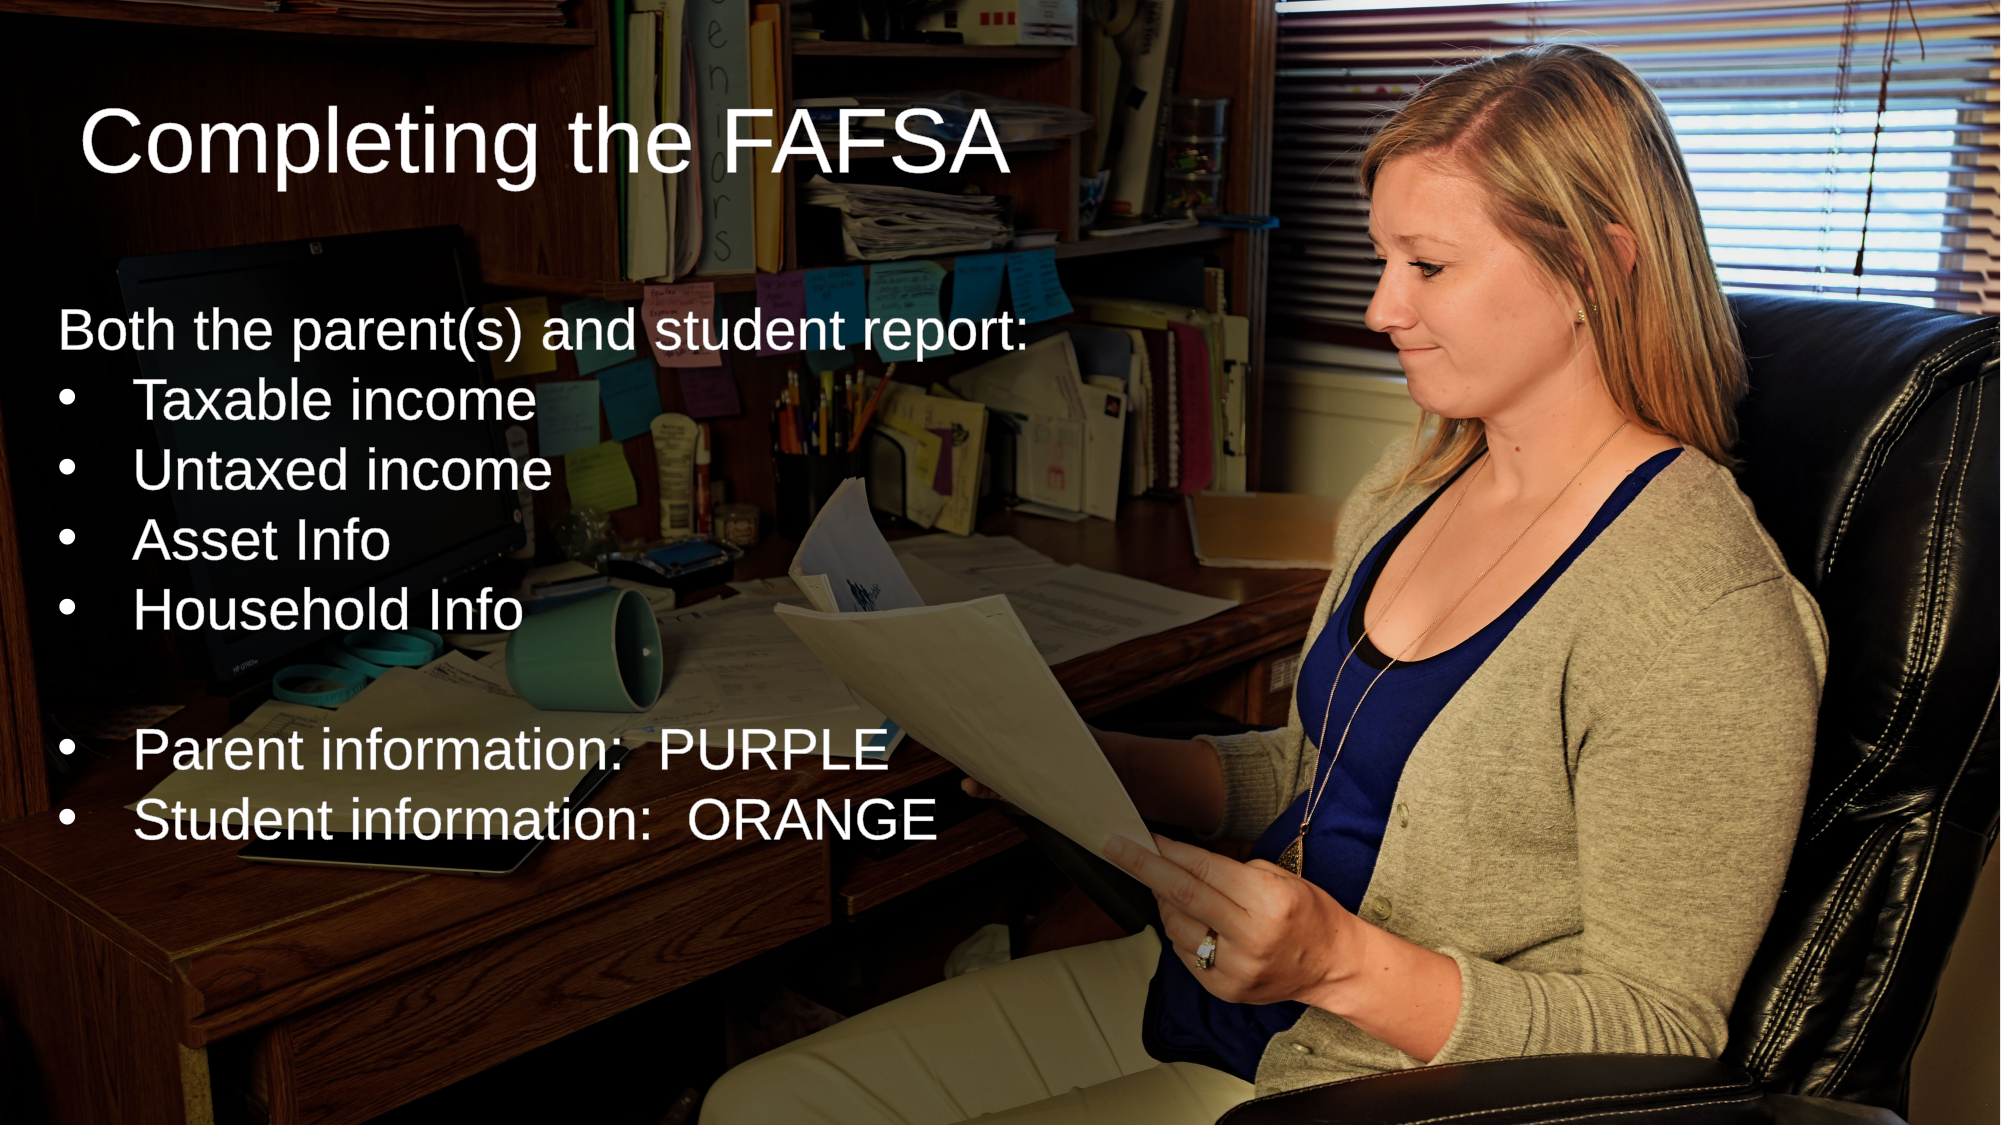

Completing the FAFSA
Both the parent(s) and student report:
Taxable income
Untaxed income
Asset Info
Household Info

Parent information:  PURPLE
Student information:  ORANGE